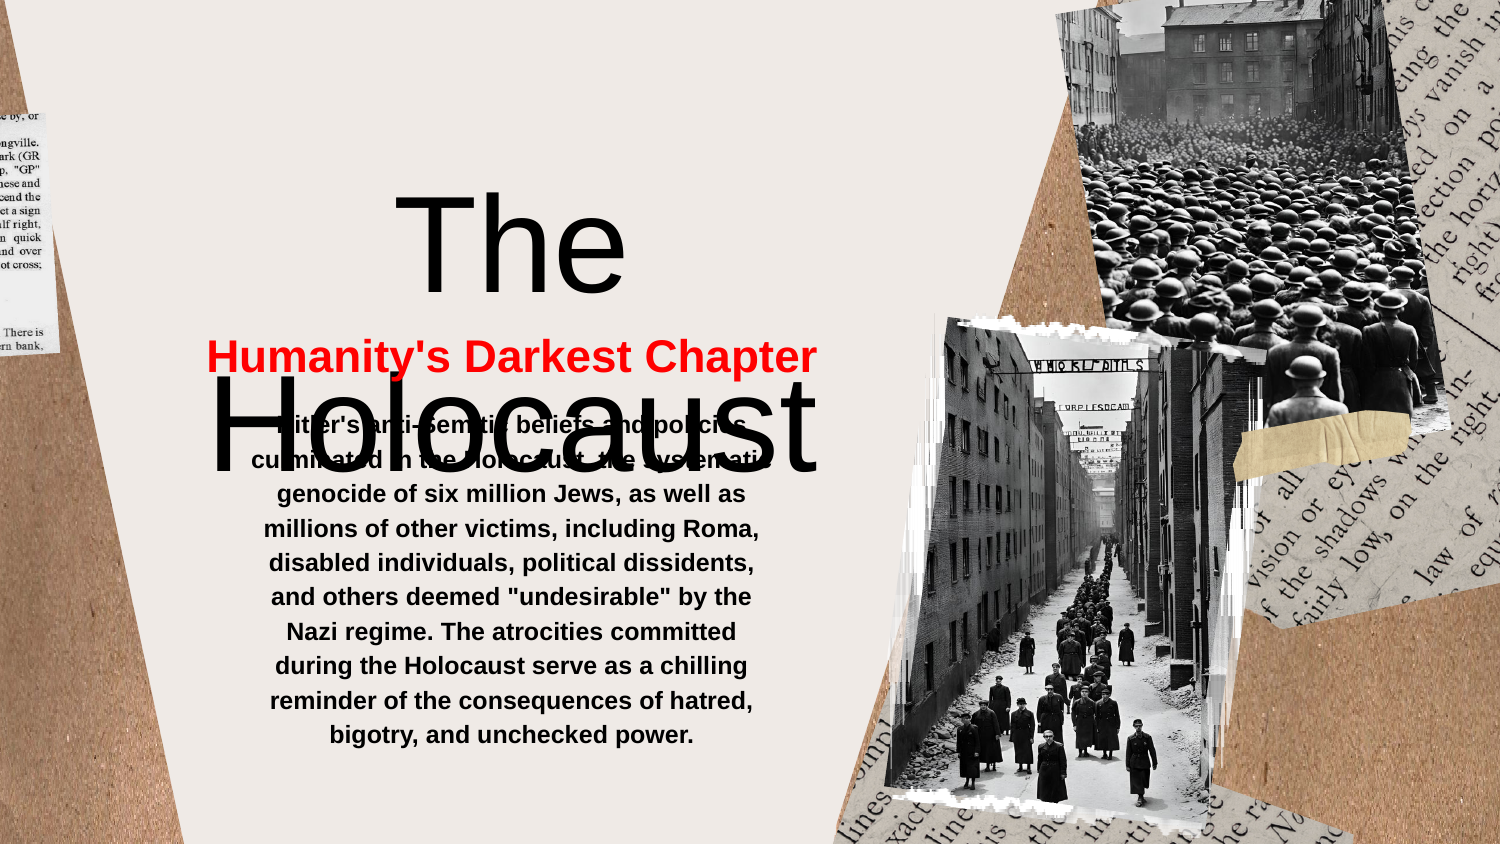

The Holocaust
Humanity's Darkest Chapter

Hitler's anti-Semitic beliefs and policies culminated in the Holocaust, the systematic genocide of six million Jews, as well as millions of other victims, including Roma, disabled individuals, political dissidents, and others deemed "undesirable" by the Nazi regime. The atrocities committed during the Holocaust serve as a chilling reminder of the consequences of hatred, bigotry, and unchecked power.